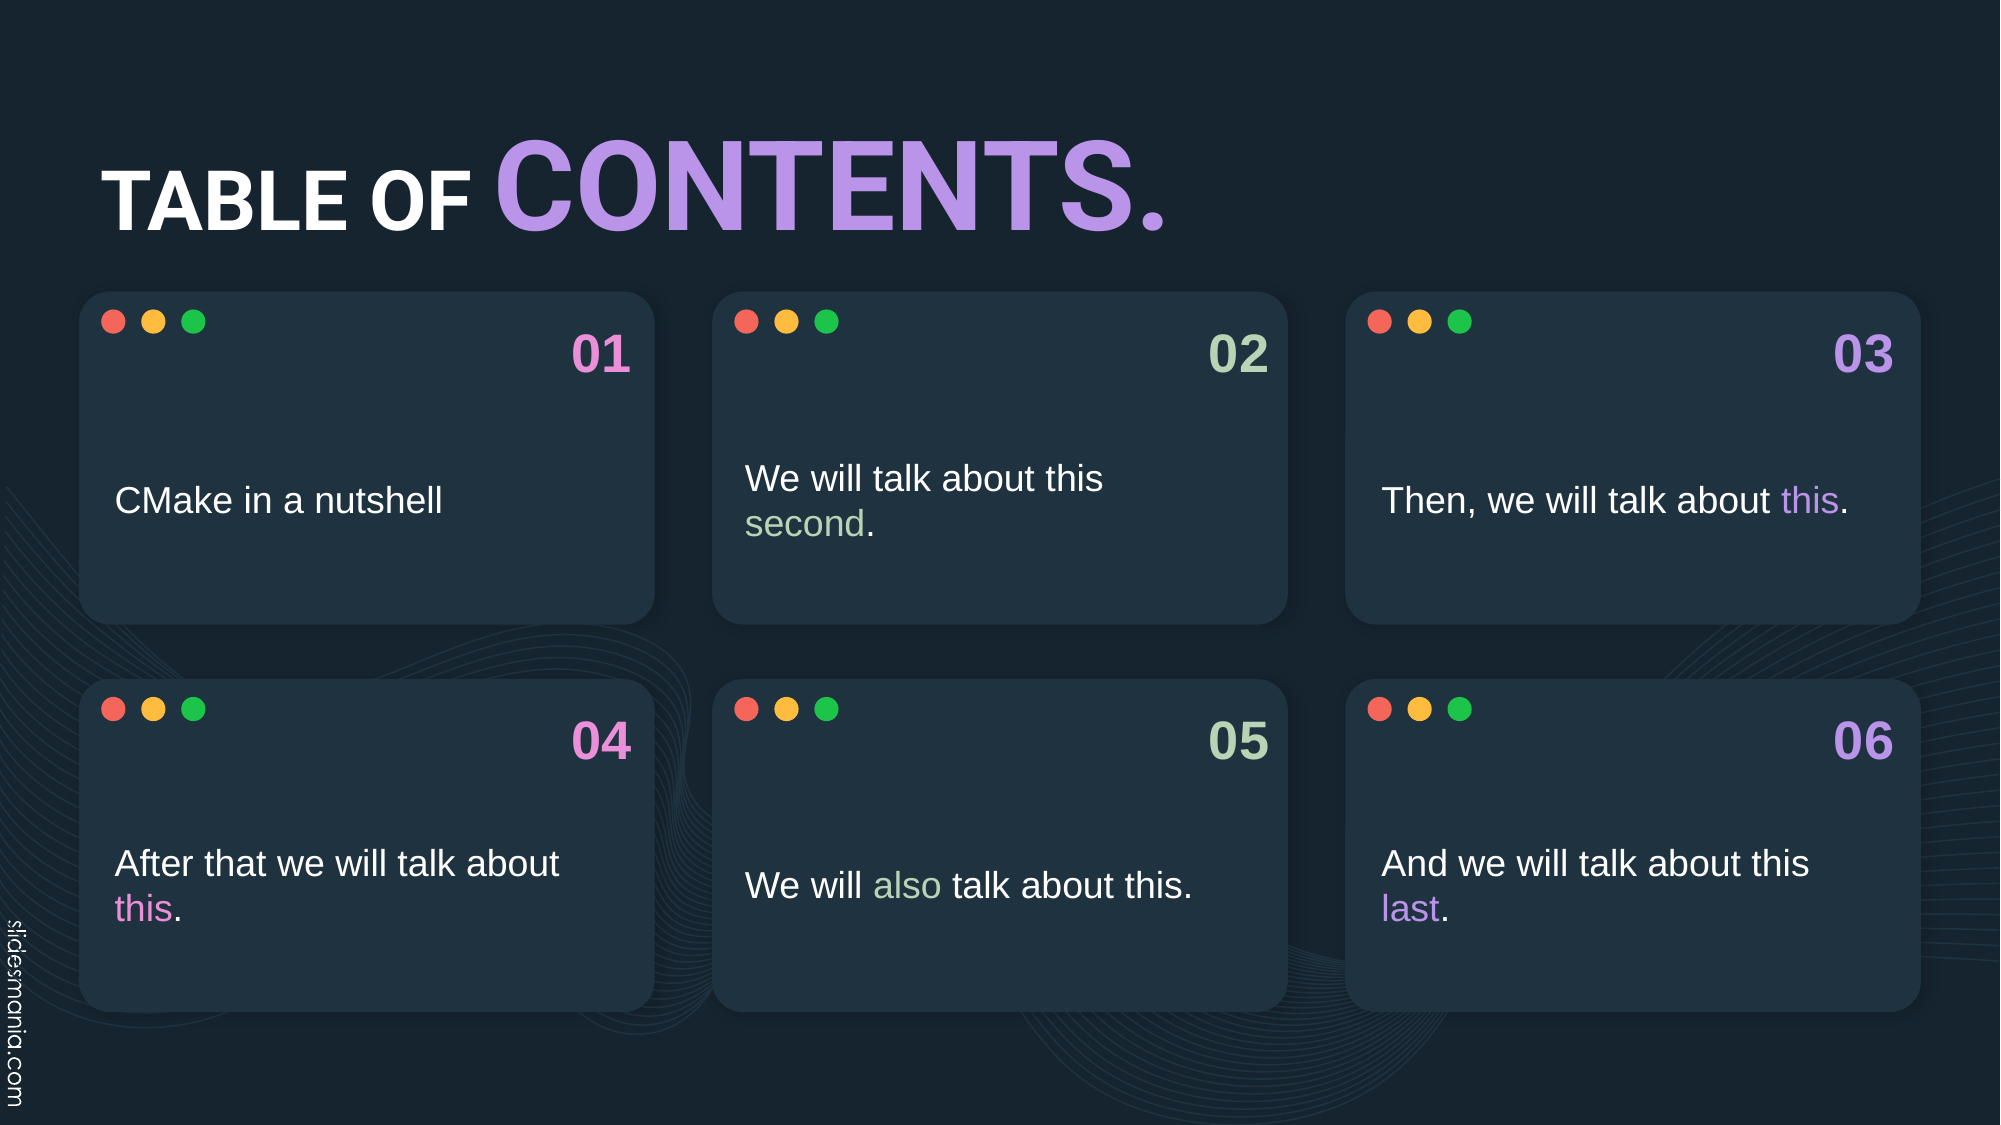

# TABLE OF CONTENTS.
01
02
03
CMake in a nutshell
We will talk about this second.
Then, we will talk about this.
04
05
06
After that we will talk about this.
We will also talk about this.
And we will talk about this last.